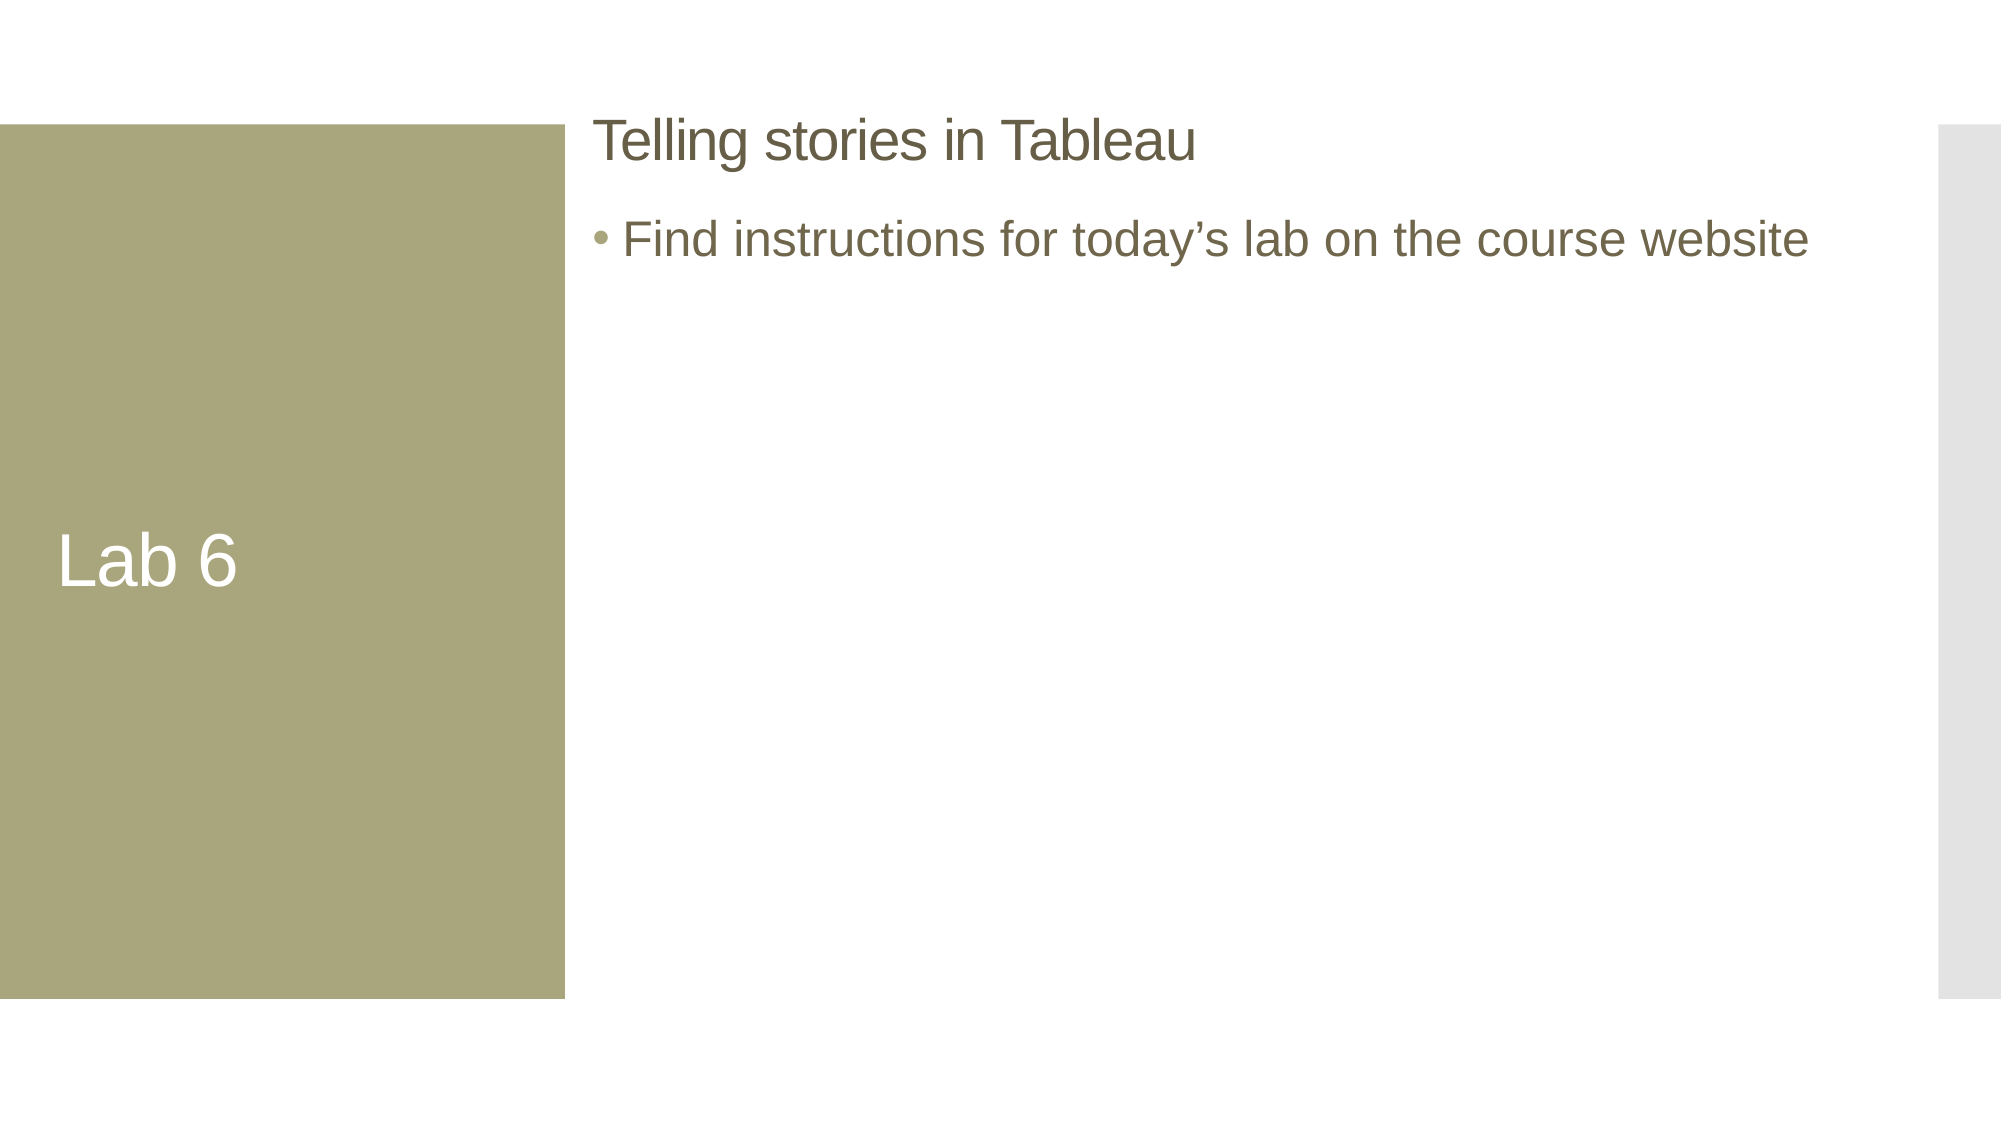

# Telling stories in Tableau
Lab 6
Find instructions for today’s lab on the course website